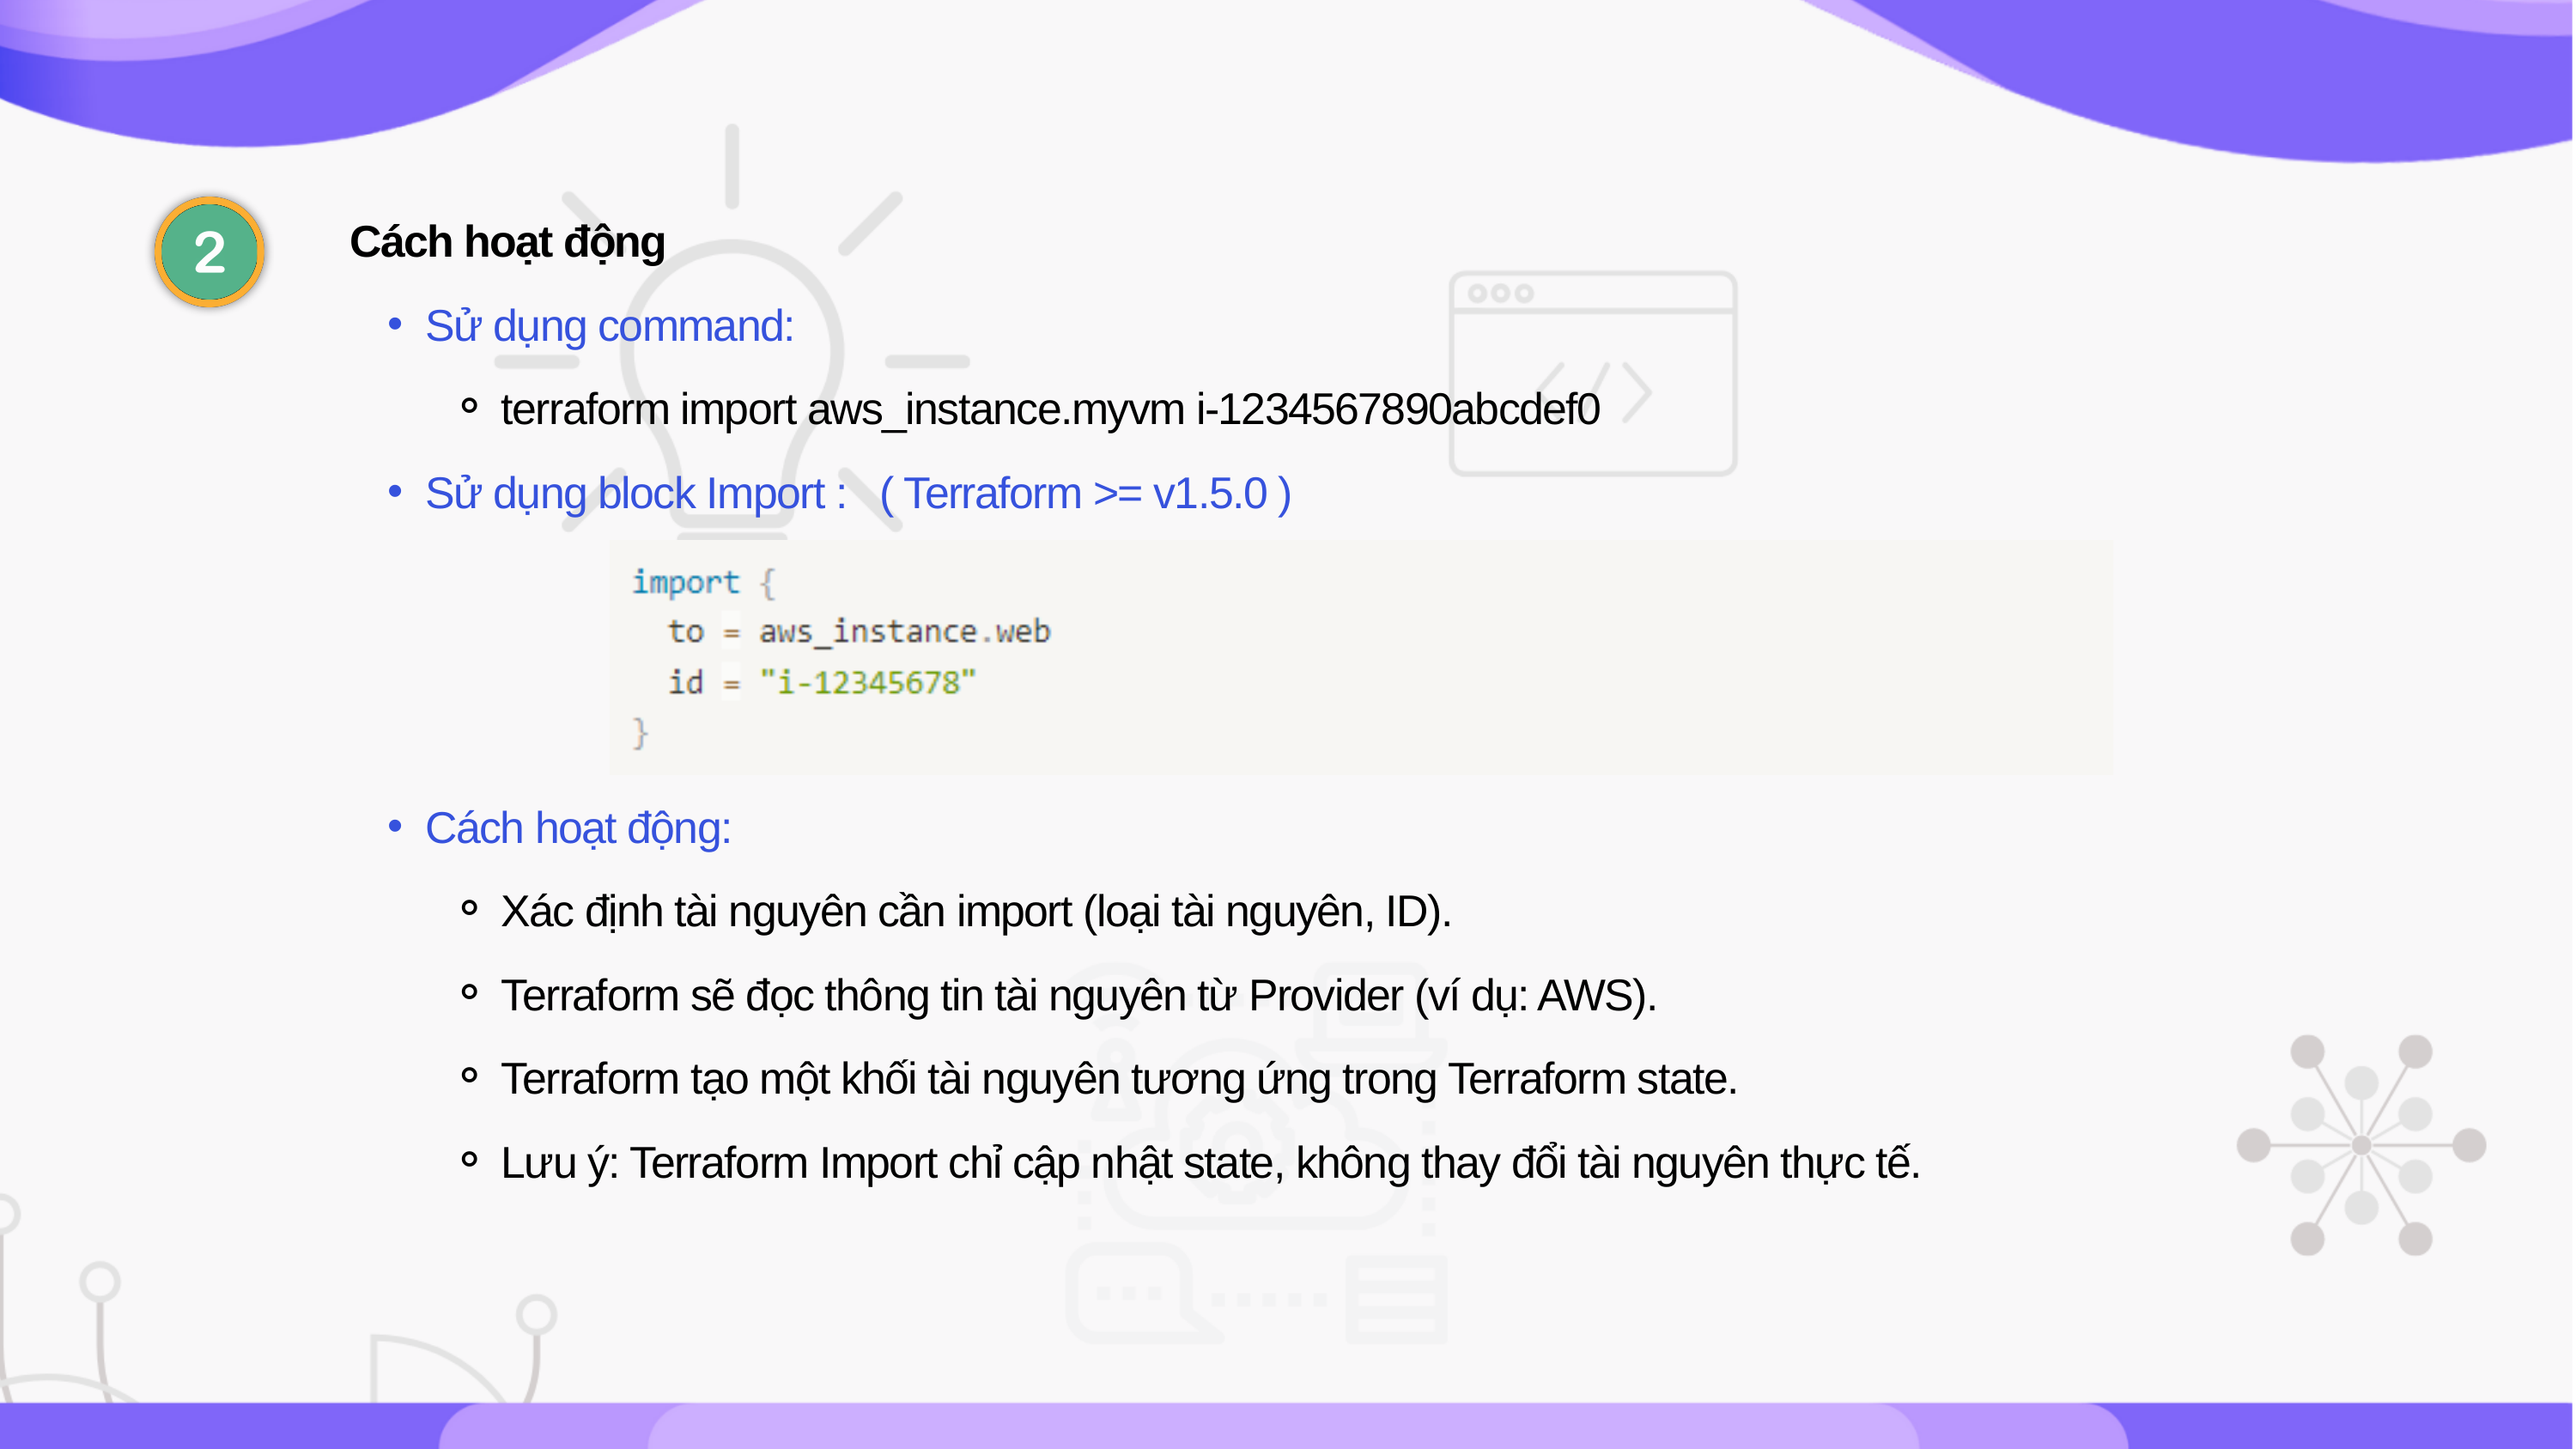

Cách hoạt động
Sử dụng command:
terraform import aws_instance.myvm i-1234567890abcdef0
Sử dụng block Import :   ( Terraform >= v1.5.0 )

Cách hoạt động:
Xác định tài nguyên cần import (loại tài nguyên, ID).
Terraform sẽ đọc thông tin tài nguyên từ Provider (ví dụ: AWS).
Terraform tạo một khối tài nguyên tương ứng trong Terraform state.
Lưu ý: Terraform Import chỉ cập nhật state, không thay đổi tài nguyên thực tế.